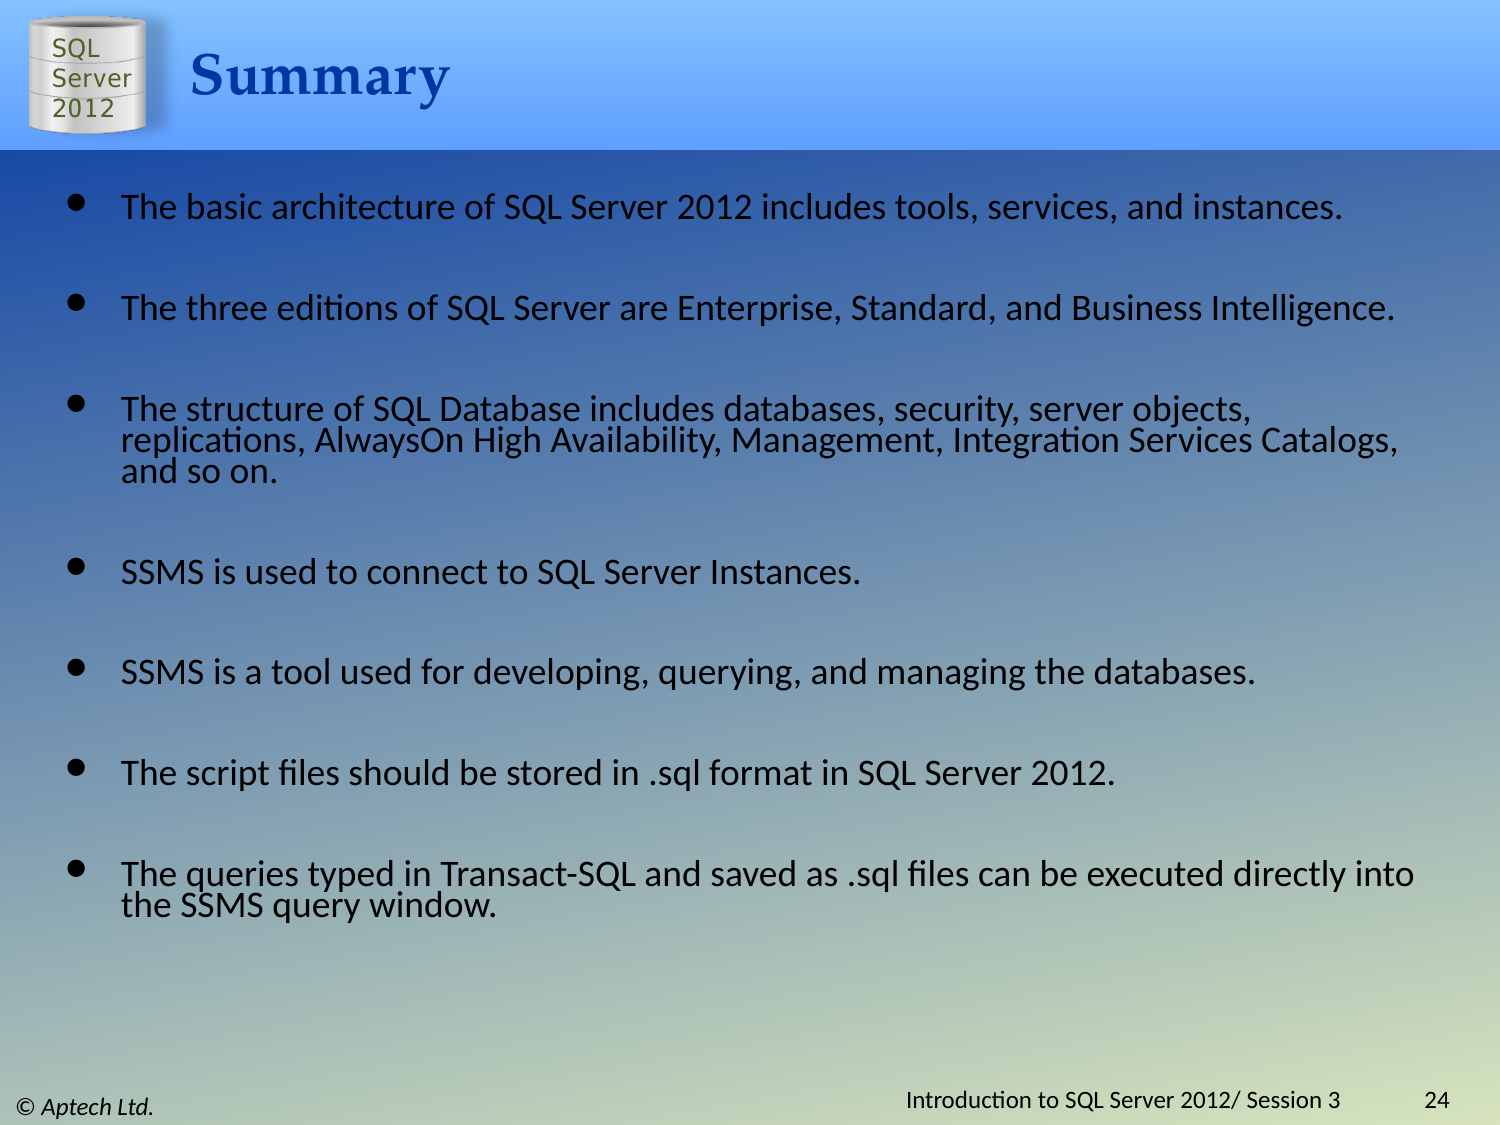

# Summary
The basic architecture of SQL Server 2012 includes tools, services, and instances.

The three editions of SQL Server are Enterprise, Standard, and Business Intelligence.

The structure of SQL Database includes databases, security, server objects, replications, AlwaysOn High Availability, Management, Integration Services Catalogs, and so on.

SSMS is used to connect to SQL Server Instances.

SSMS is a tool used for developing, querying, and managing the databases.

The script files should be stored in .sql format in SQL Server 2012.

The queries typed in Transact-SQL and saved as .sql files can be executed directly into the SSMS query window.
Introduction to SQL Server 2012/ Session 3
24